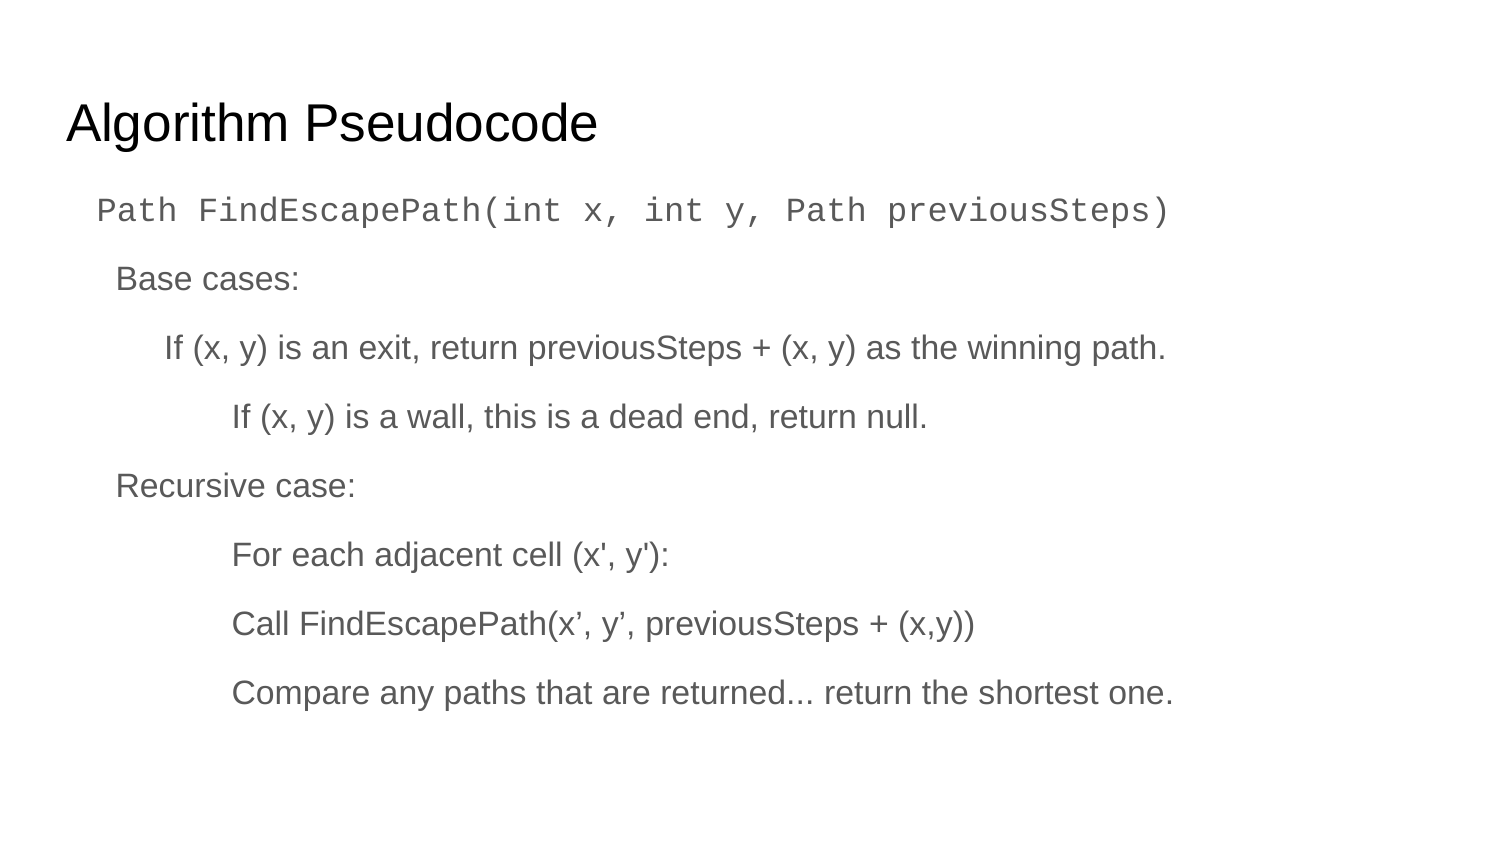

# Algorithm Pseudocode
Path FindEscapePath(int x, int y, Path previousSteps)
  Base cases:
If (x, y) is an exit, return previousSteps + (x, y) as the winning path.
	If (x, y) is a wall, this is a dead end, return null.
  Recursive case:
	For each adjacent cell (x', y'):
Call FindEscapePath(x’, y’, previousSteps + (x,y))
	Compare any paths that are returned... return the shortest one.